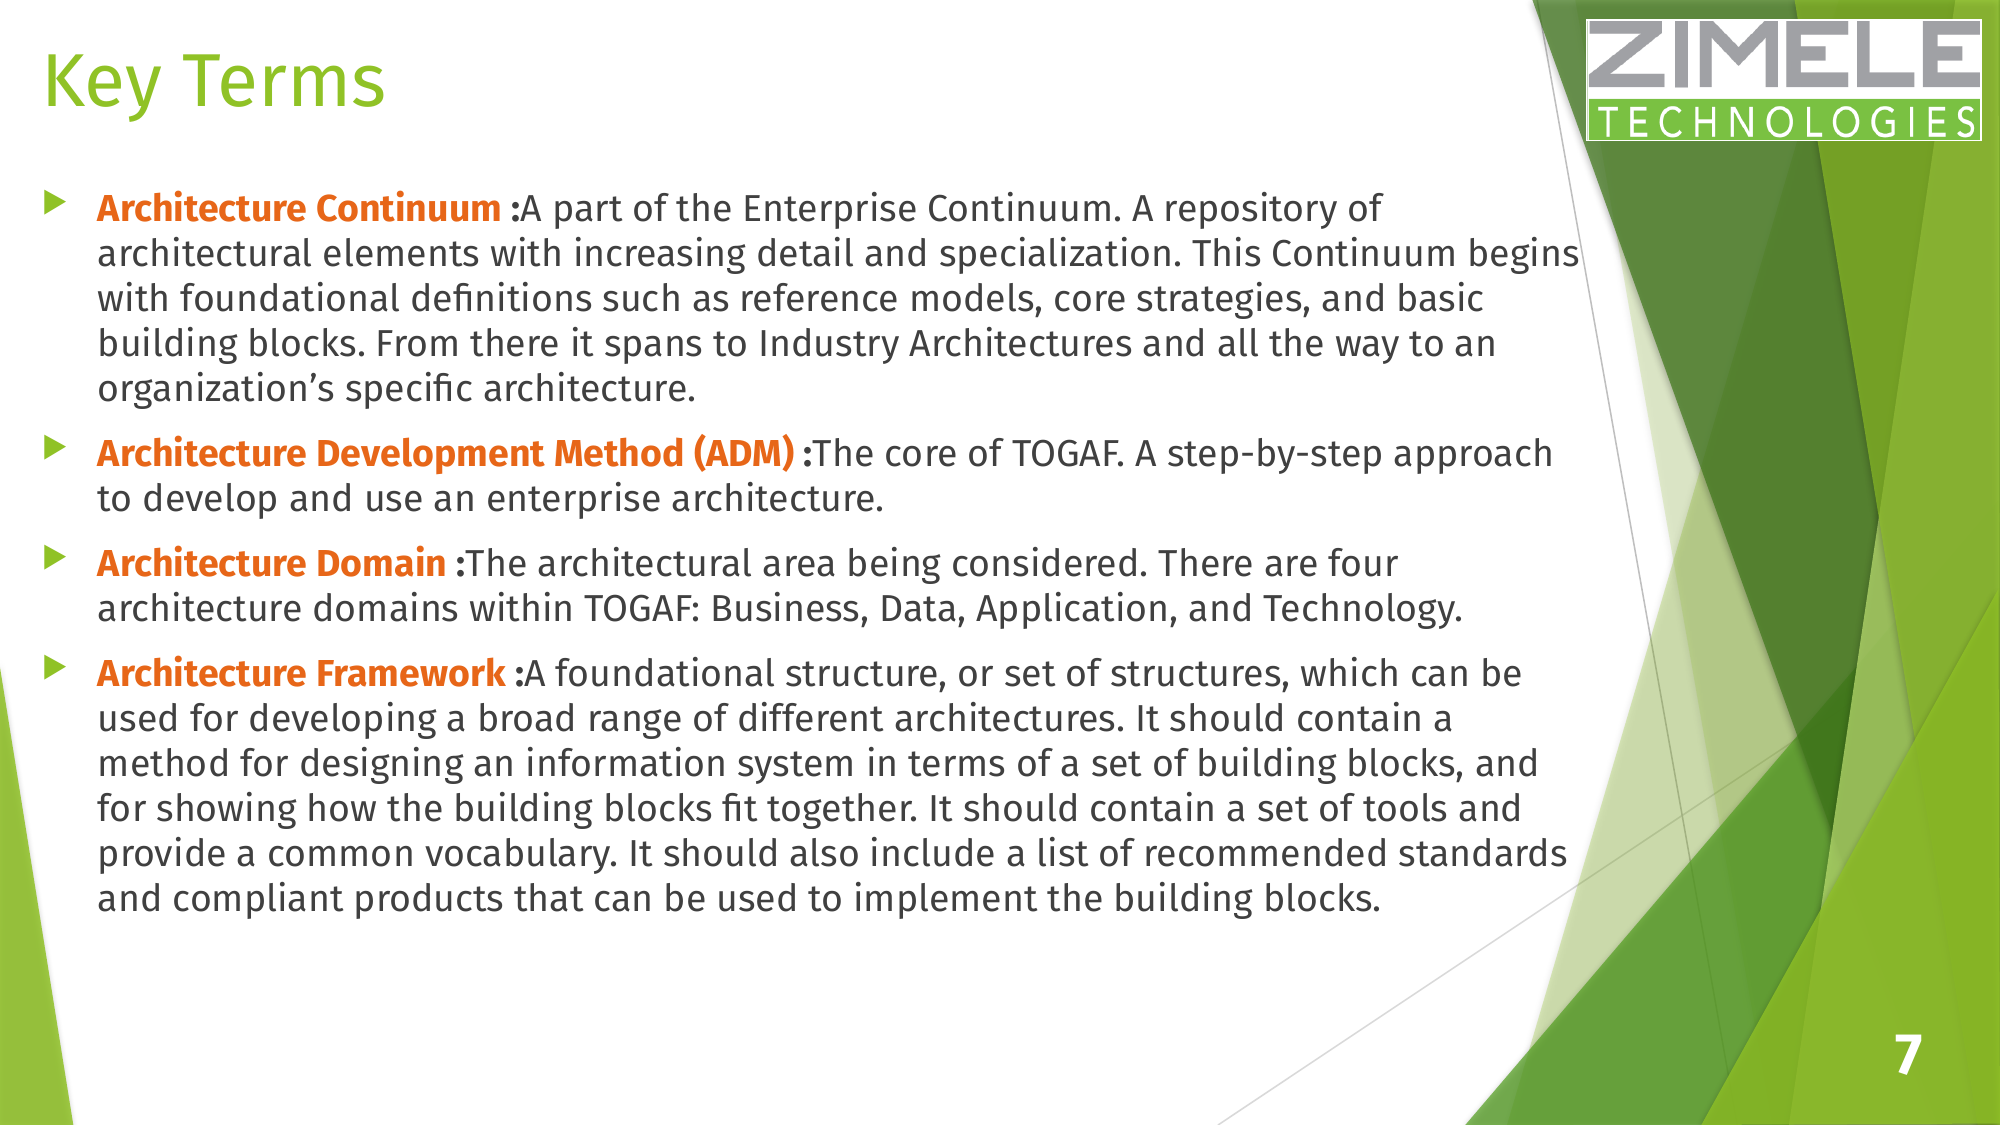

# Key Terms
Architecture Continuum :A part of the Enterprise Continuum. A repository of architectural elements with increasing detail and specialization. This Continuum begins with foundational definitions such as reference models, core strategies, and basic building blocks. From there it spans to Industry Architectures and all the way to an organization’s specific architecture.
Architecture Development Method (ADM) :The core of TOGAF. A step-by-step approach to develop and use an enterprise architecture.
Architecture Domain :The architectural area being considered. There are four architecture domains within TOGAF: Business, Data, Application, and Technology.
Architecture Framework :A foundational structure, or set of structures, which can be used for developing a broad range of different architectures. It should contain a method for designing an information system in terms of a set of building blocks, and for showing how the building blocks fit together. It should contain a set of tools and provide a common vocabulary. It should also include a list of recommended standards and compliant products that can be used to implement the building blocks.
7